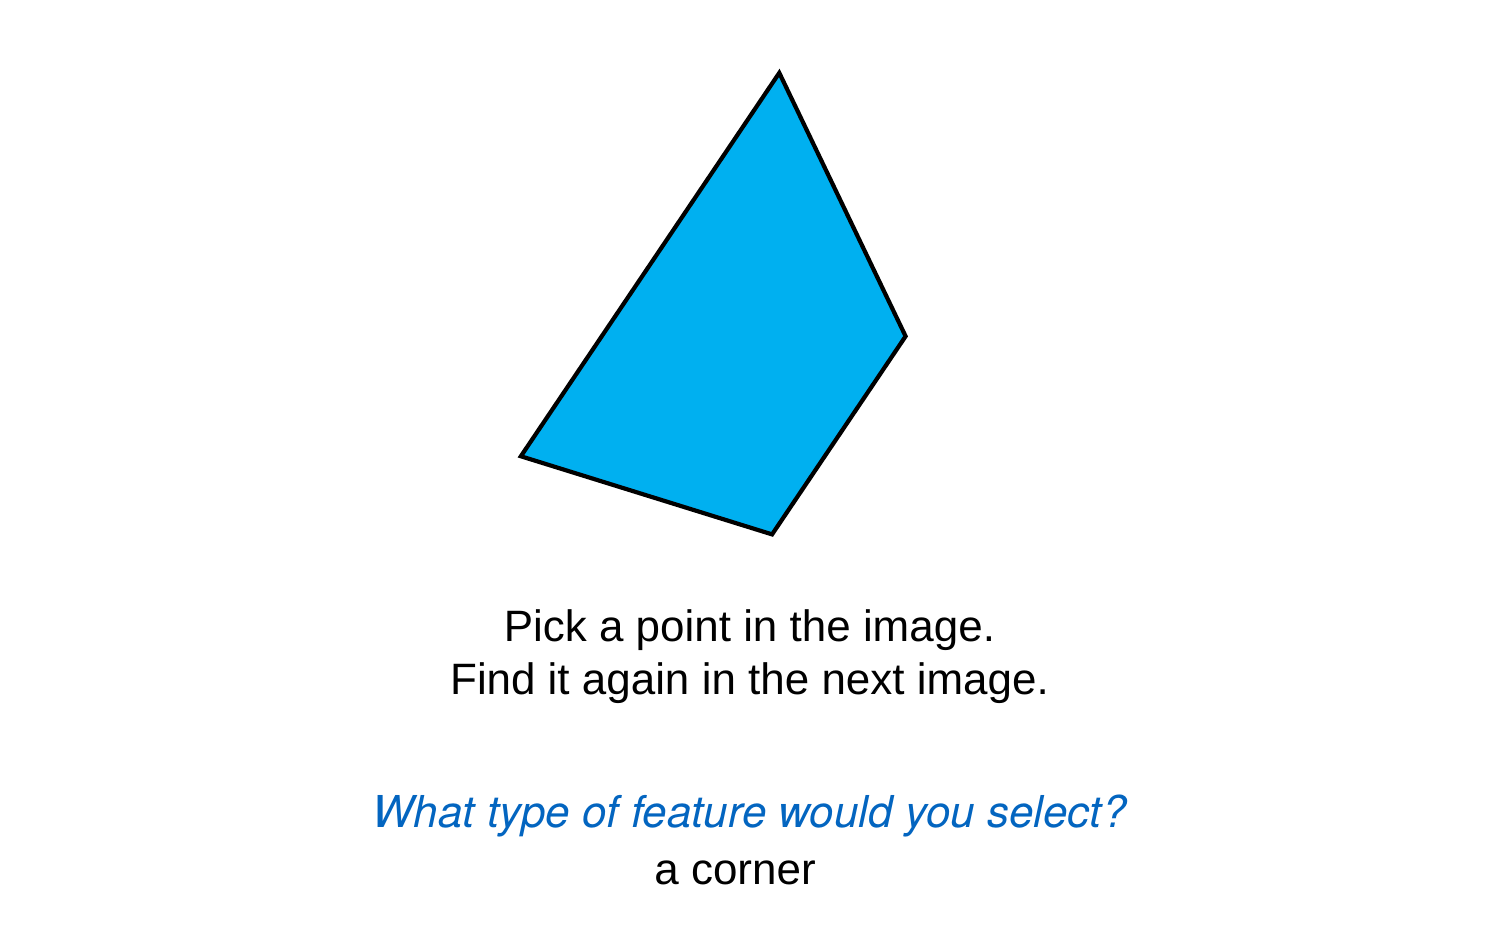

Pick a point in the image.
Find it again in the next image.
What type of feature would you select?
a corner